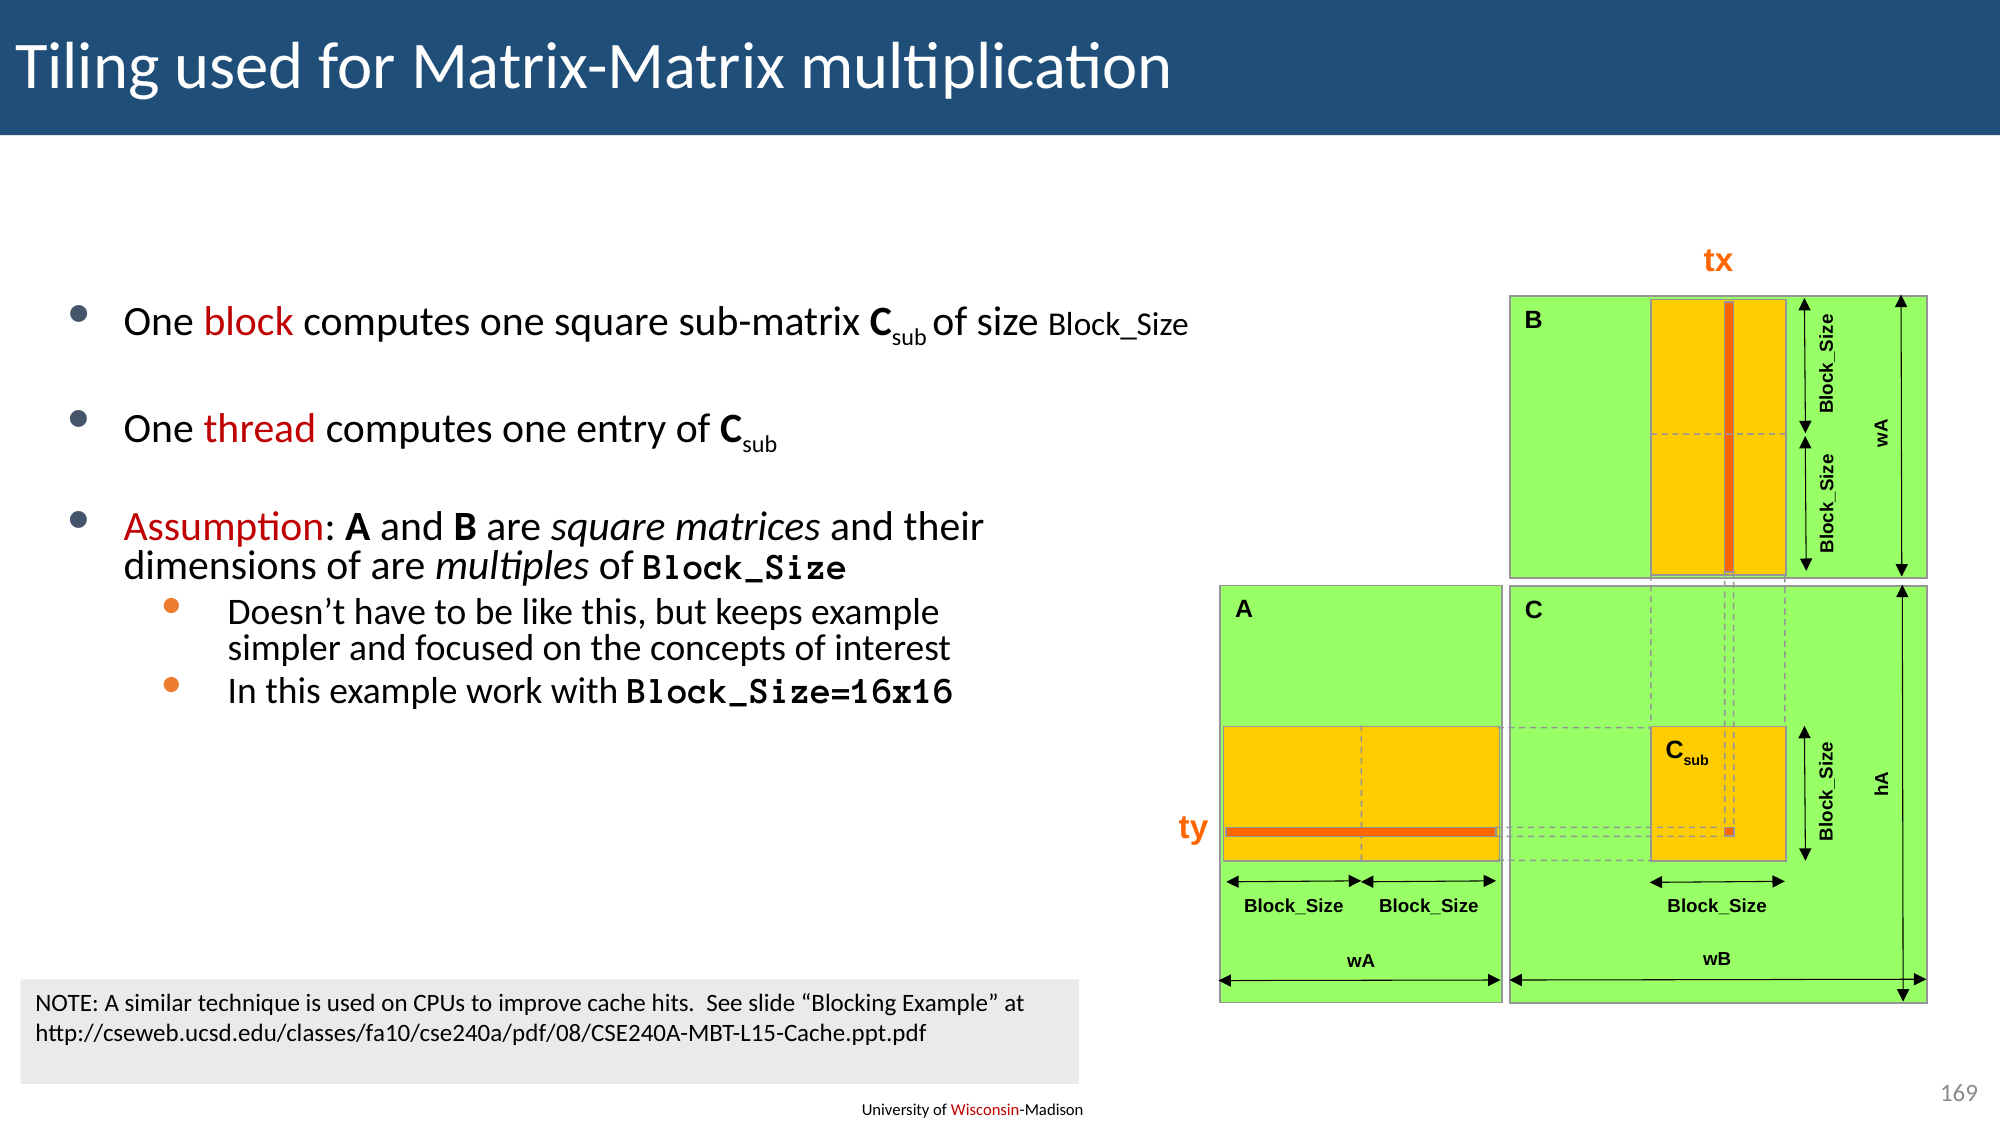

# Tiling used for Matrix-Matrix multiplication
tx

B

Block_Size
wA

Block_Size

A
C

Csub

hA
Block_Size
ty

Block_Size
Block_Size
Block_Size
wB
wA

One block computes one square sub-matrix Csub of size Block_Size
One thread computes one entry of Csub

Assumption: A and B are square matrices and their dimensions of are multiples of Block_Size
Doesn’t have to be like this, but keeps example simpler and focused on the concepts of interest
In this example work with Block_Size=16x16
NOTE: A similar technique is used on CPUs to improve cache hits.  See slide “Blocking Example” at
http://cseweb.ucsd.edu/classes/fa10/cse240a/pdf/08/CSE240A-MBT-L15-Cache.ppt.pdf

169